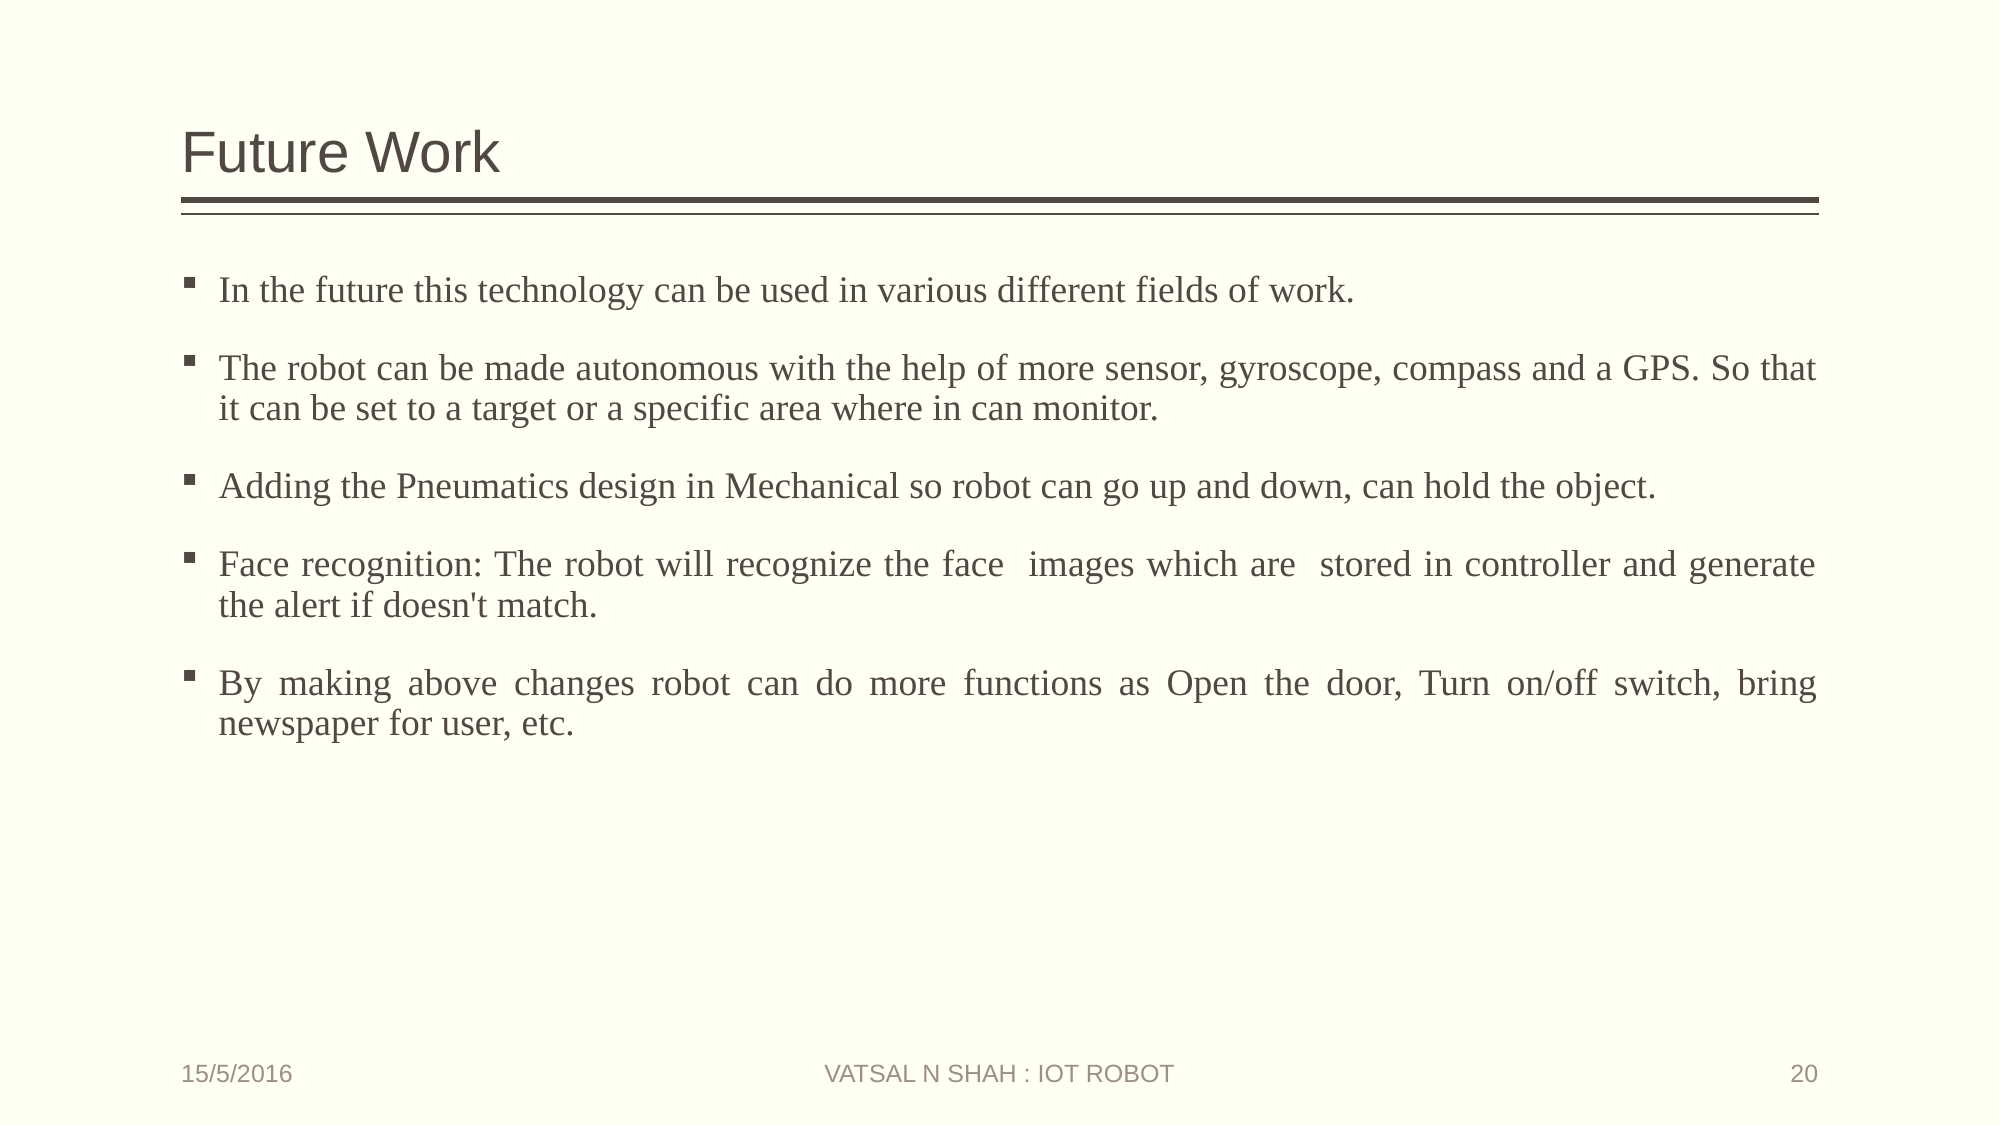

# Future Work
In the future this technology can be used in various different fields of work.
The robot can be made autonomous with the help of more sensor, gyroscope, compass and a GPS. So that it can be set to a target or a specific area where in can monitor.
Adding the Pneumatics design in Mechanical so robot can go up and down, can hold the object.
Face recognition: The robot will recognize the face  images which are  stored in controller and generate the alert if doesn't match.
By making above changes robot can do more functions as Open the door, Turn on/off switch, bring newspaper for user, etc.

VATSAL N SHAH : IOT ROBOT
15/5/2016
20